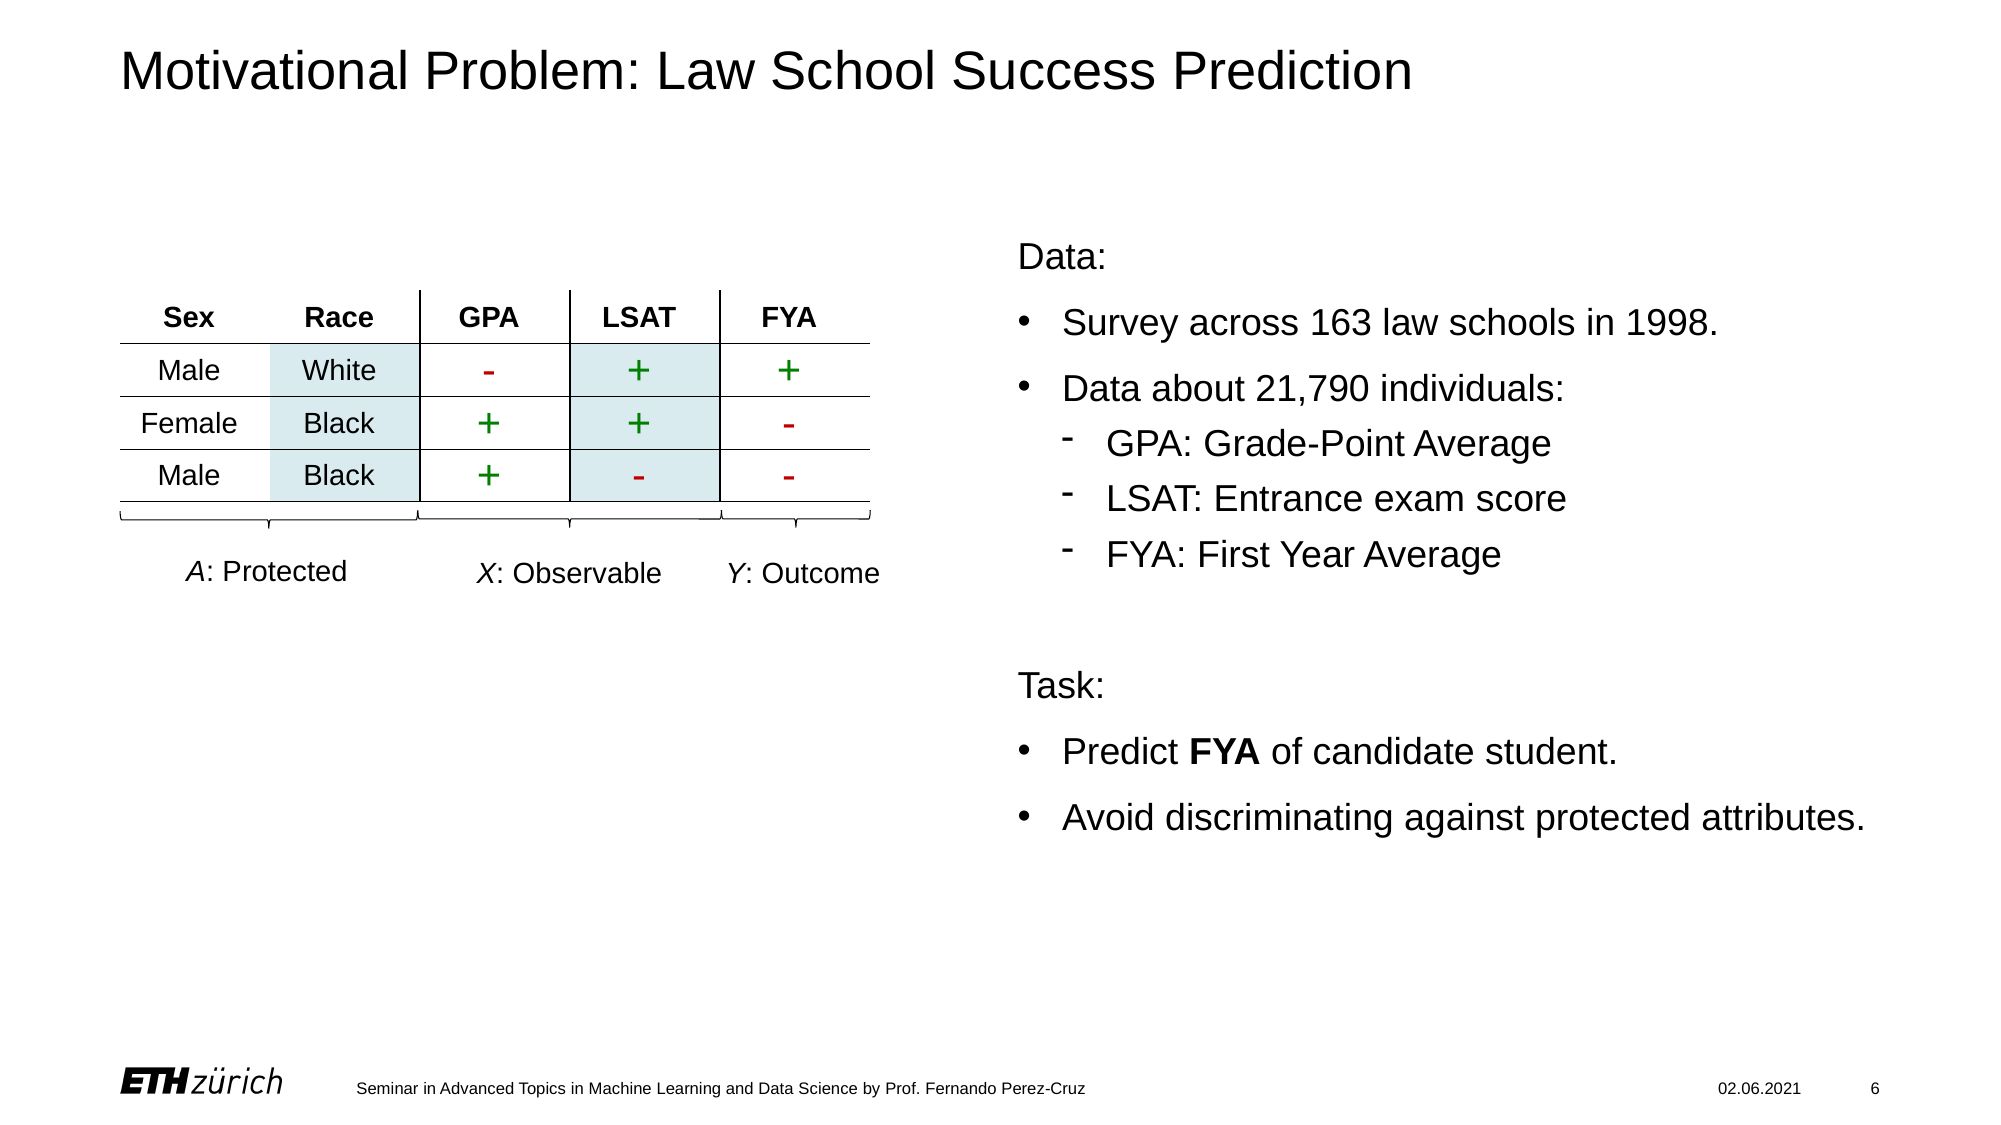

# Motivational Problem: Law School Success Prediction
Data:
Survey across 163 law schools in 1998.
Data about 21,790 individuals:
GPA: Grade-Point Average
LSAT: Entrance exam score
FYA: First Year Average

Task:
Predict FYA of candidate student.
Avoid discriminating against protected attributes.
| Sex | Race | GPA | LSAT | FYA |
| --- | --- | --- | --- | --- |
| Male | White | - | + | + |
| Female | Black | + | + | - |
| Male | Black | + | - | - |

A: Protected
Y: Outcome
X: Observable

Seminar in Advanced Topics in Machine Learning and Data Science by Prof. Fernando Perez-Cruz
02.06.2021
6